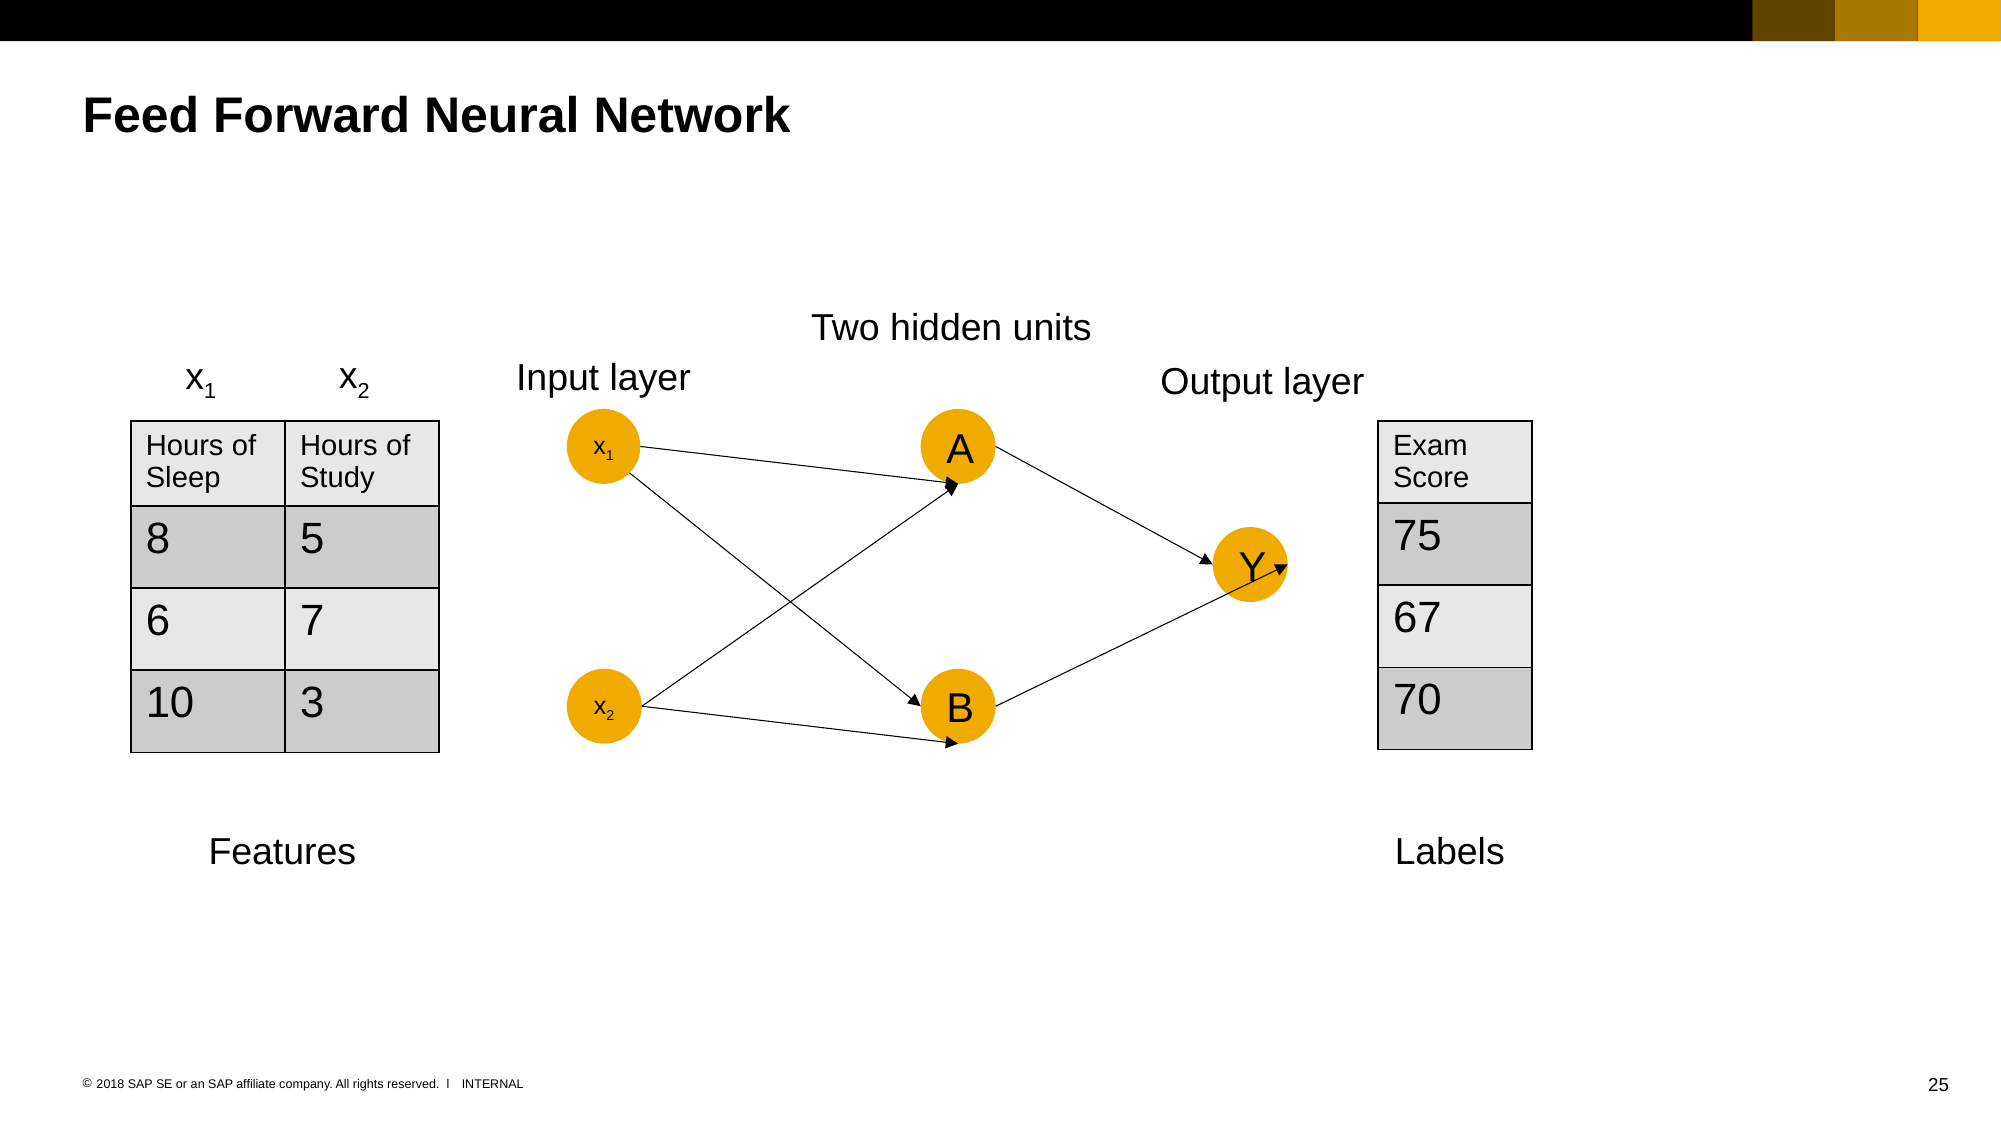

# Feed Forward Neural Network
Two hidden units
x2
x1
Input layer
Output layer
x1
A
| Exam Score |
| --- |
| 75 |
| 67 |
| 70 |
| Hours of Sleep | Hours of Study |
| --- | --- |
| 8 | 5 |
| 6 | 7 |
| 10 | 3 |
Y
x2
B
Labels
Features